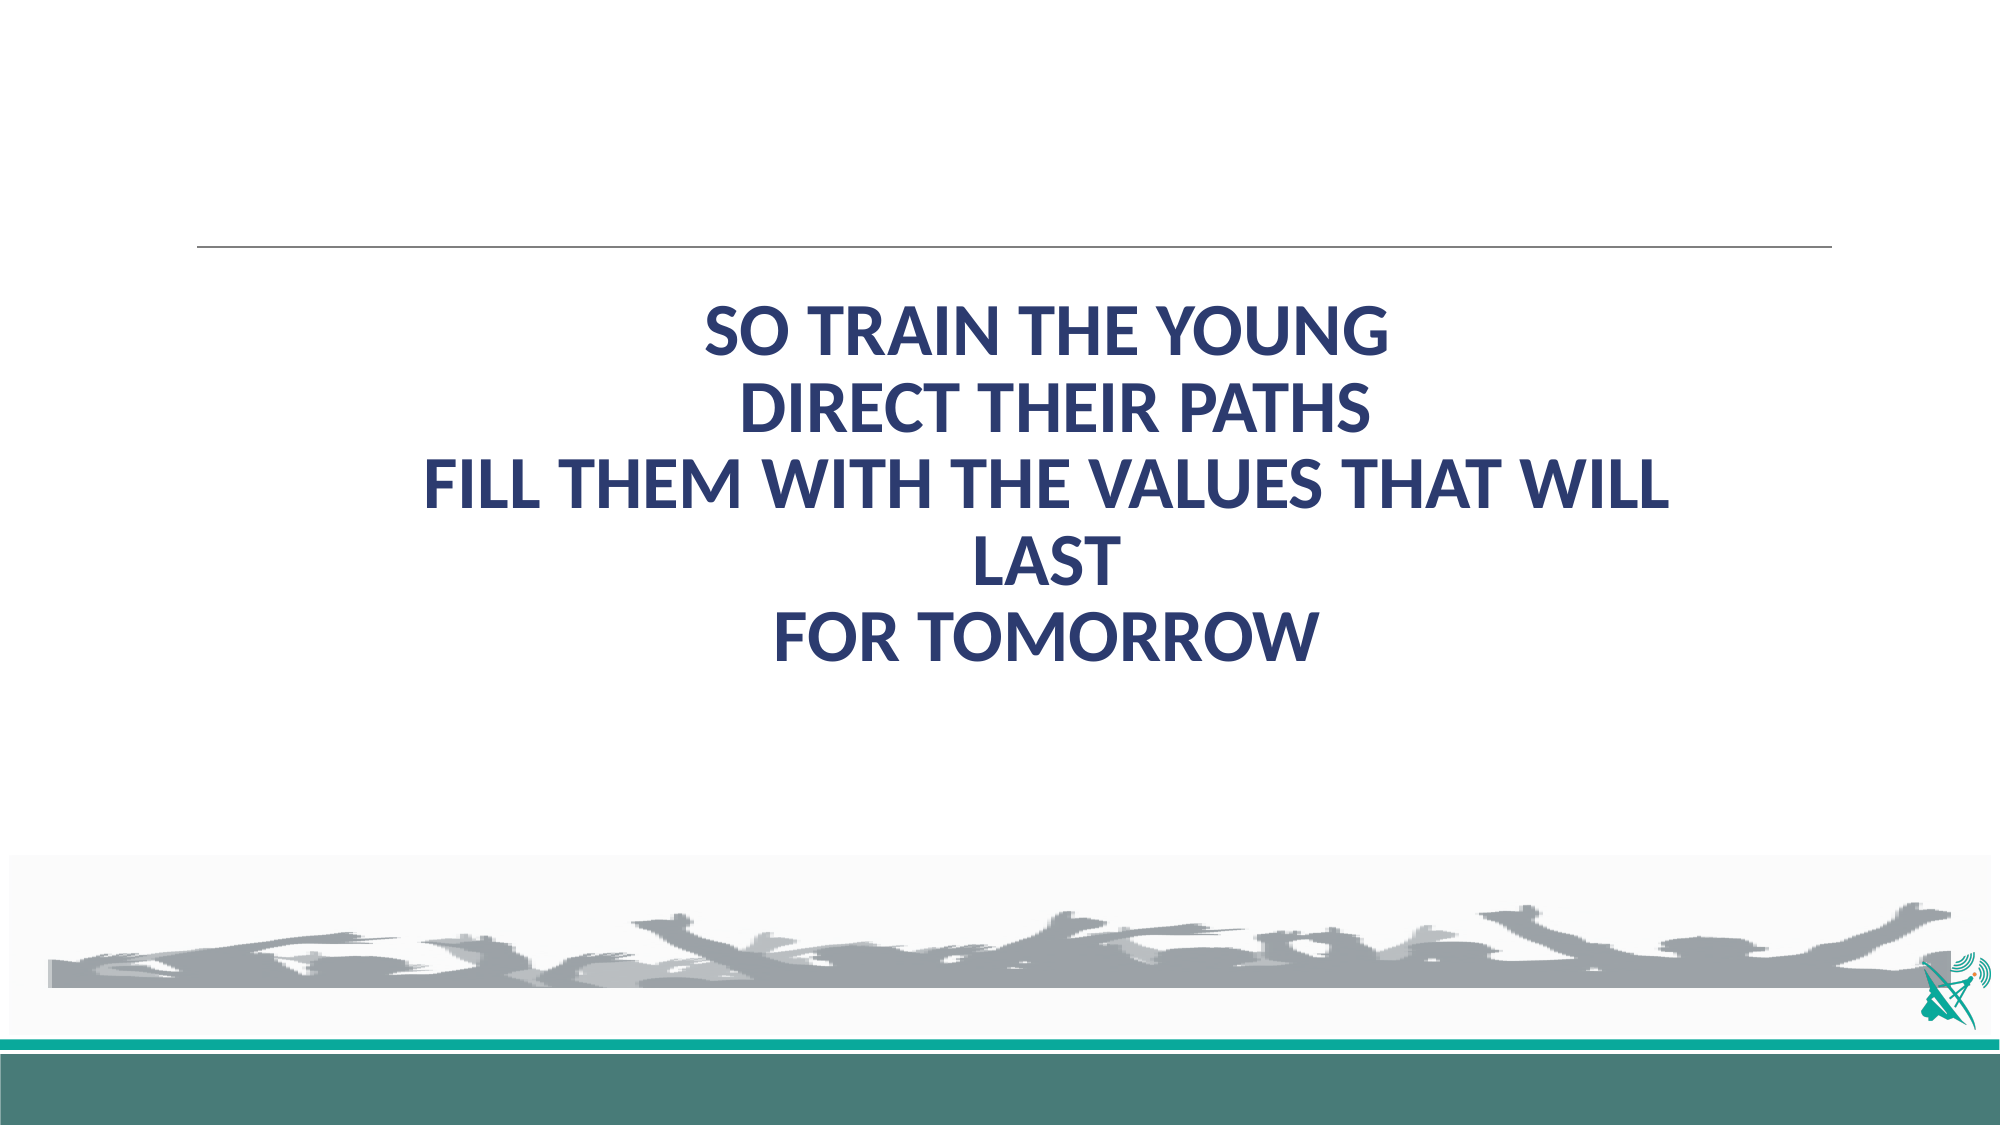

# SO TRAIN THE YOUNG DIRECT THEIR PATHS FILL THEM WITH THE VALUES THAT WILL LAST FOR TOMORROW